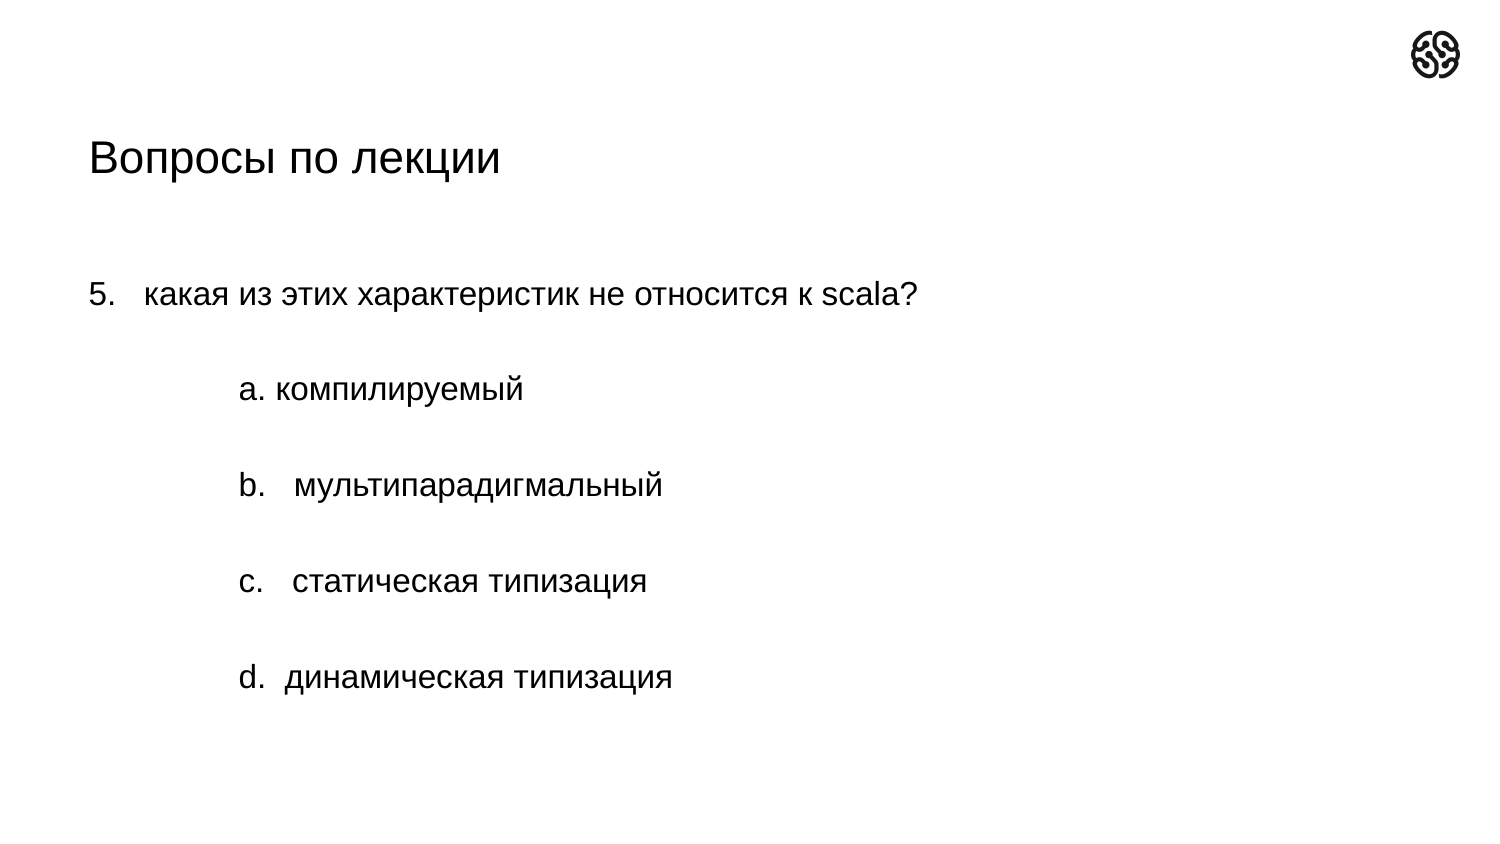

# Вопросы по лекции

5.   какая из этих характеристик не относится к scala?
a. компилируемый
b.   мультипарадигмальный
c.   статическая типизация
d.  динамическая типизация